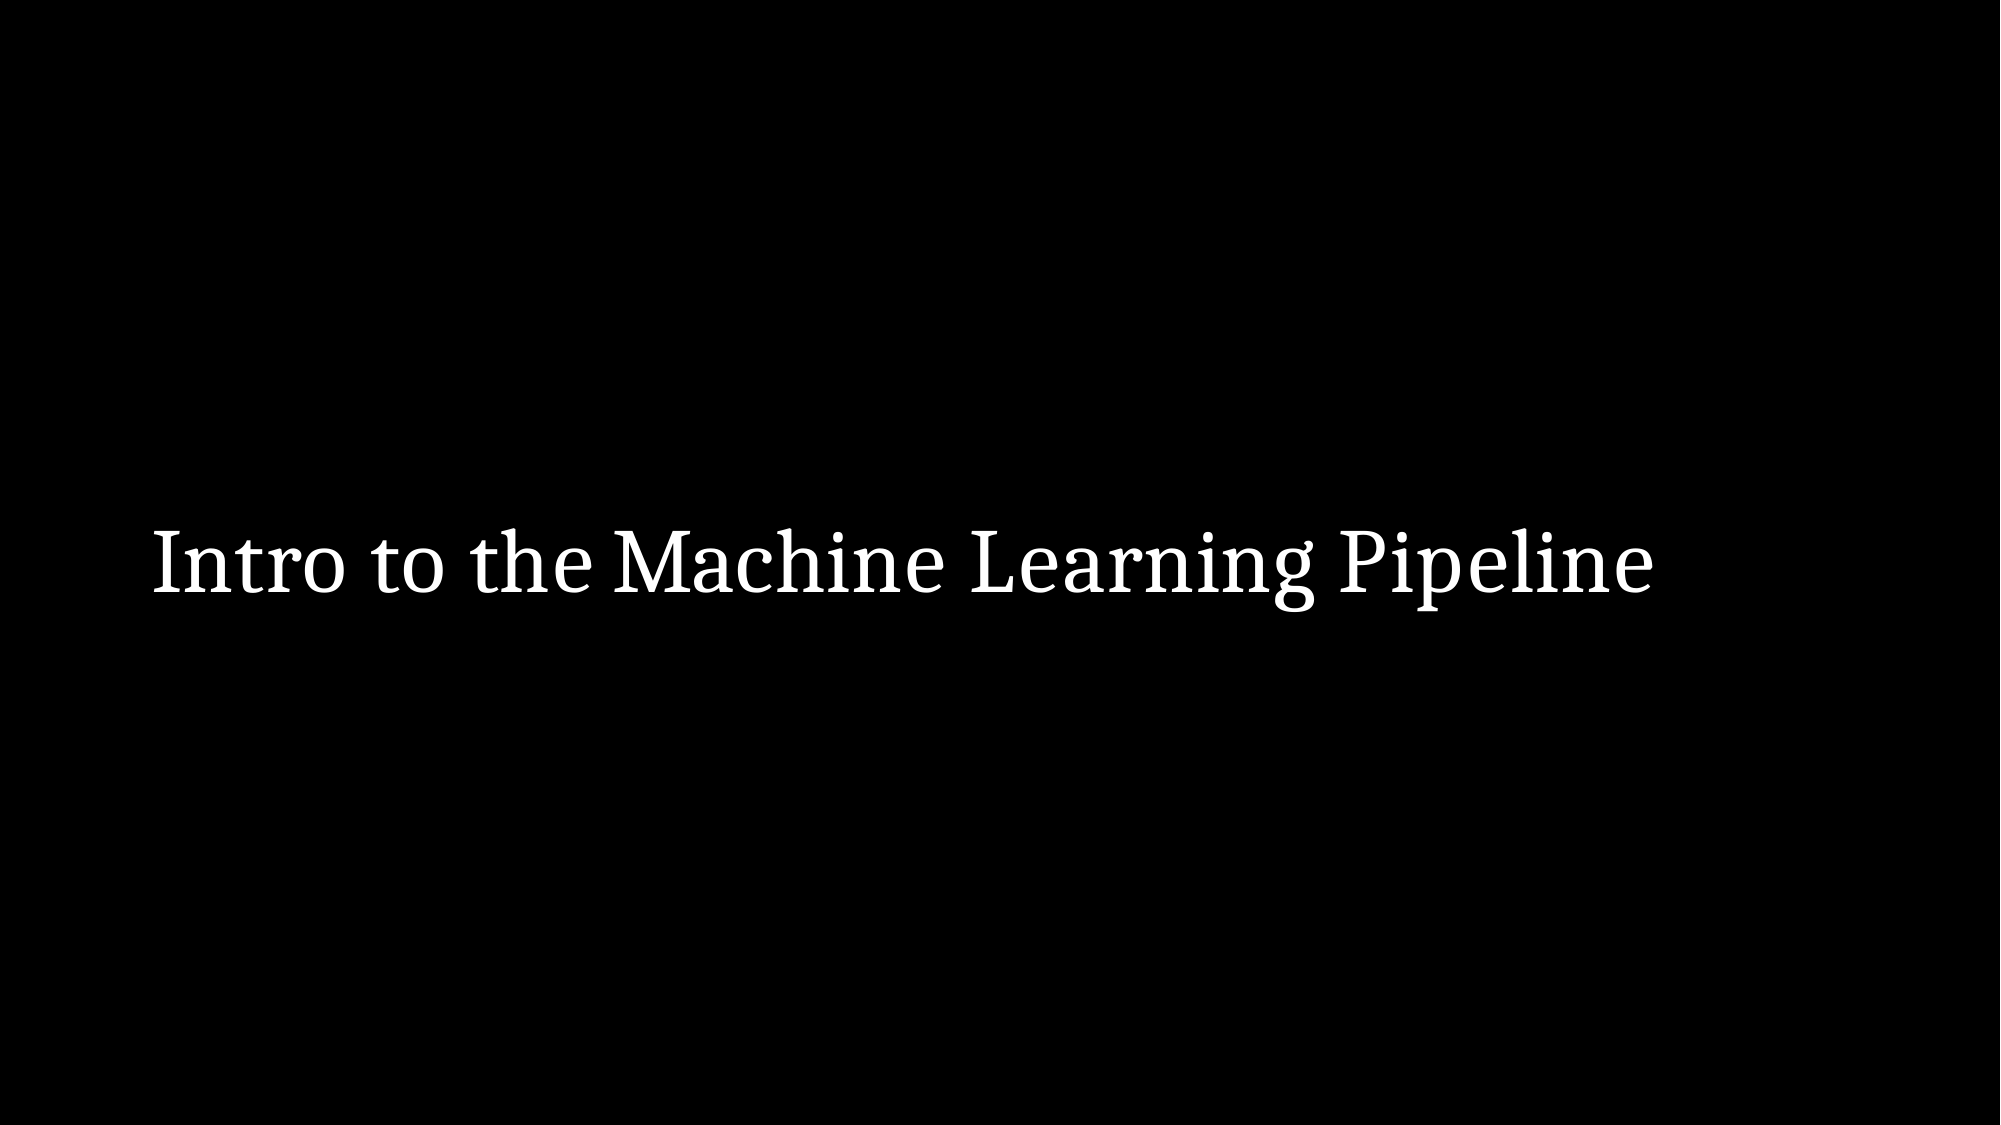

# Intro to the Machine Learning Pipeline